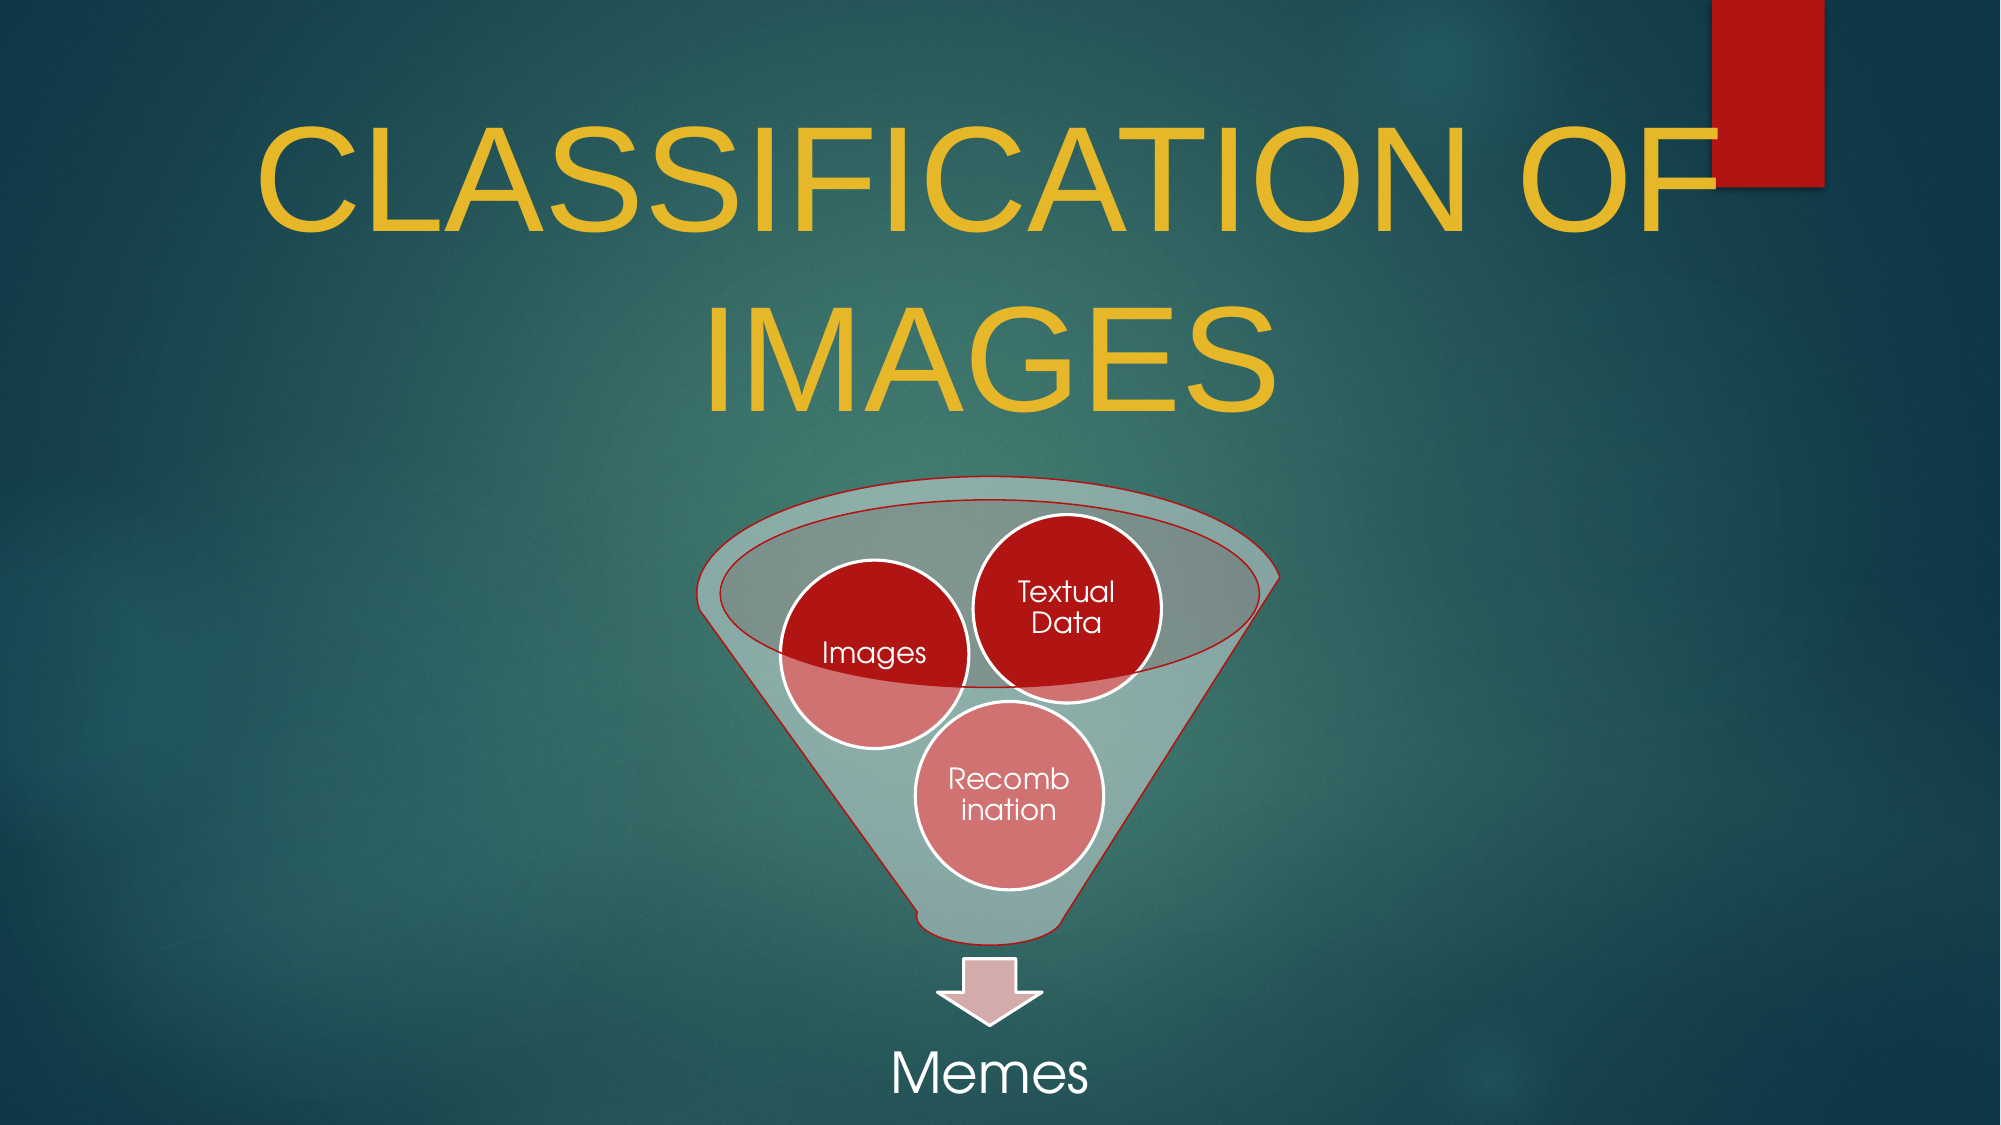

# CLASSIFICATION OF IMAGES
Memes
Recombination
Images
Textual Data